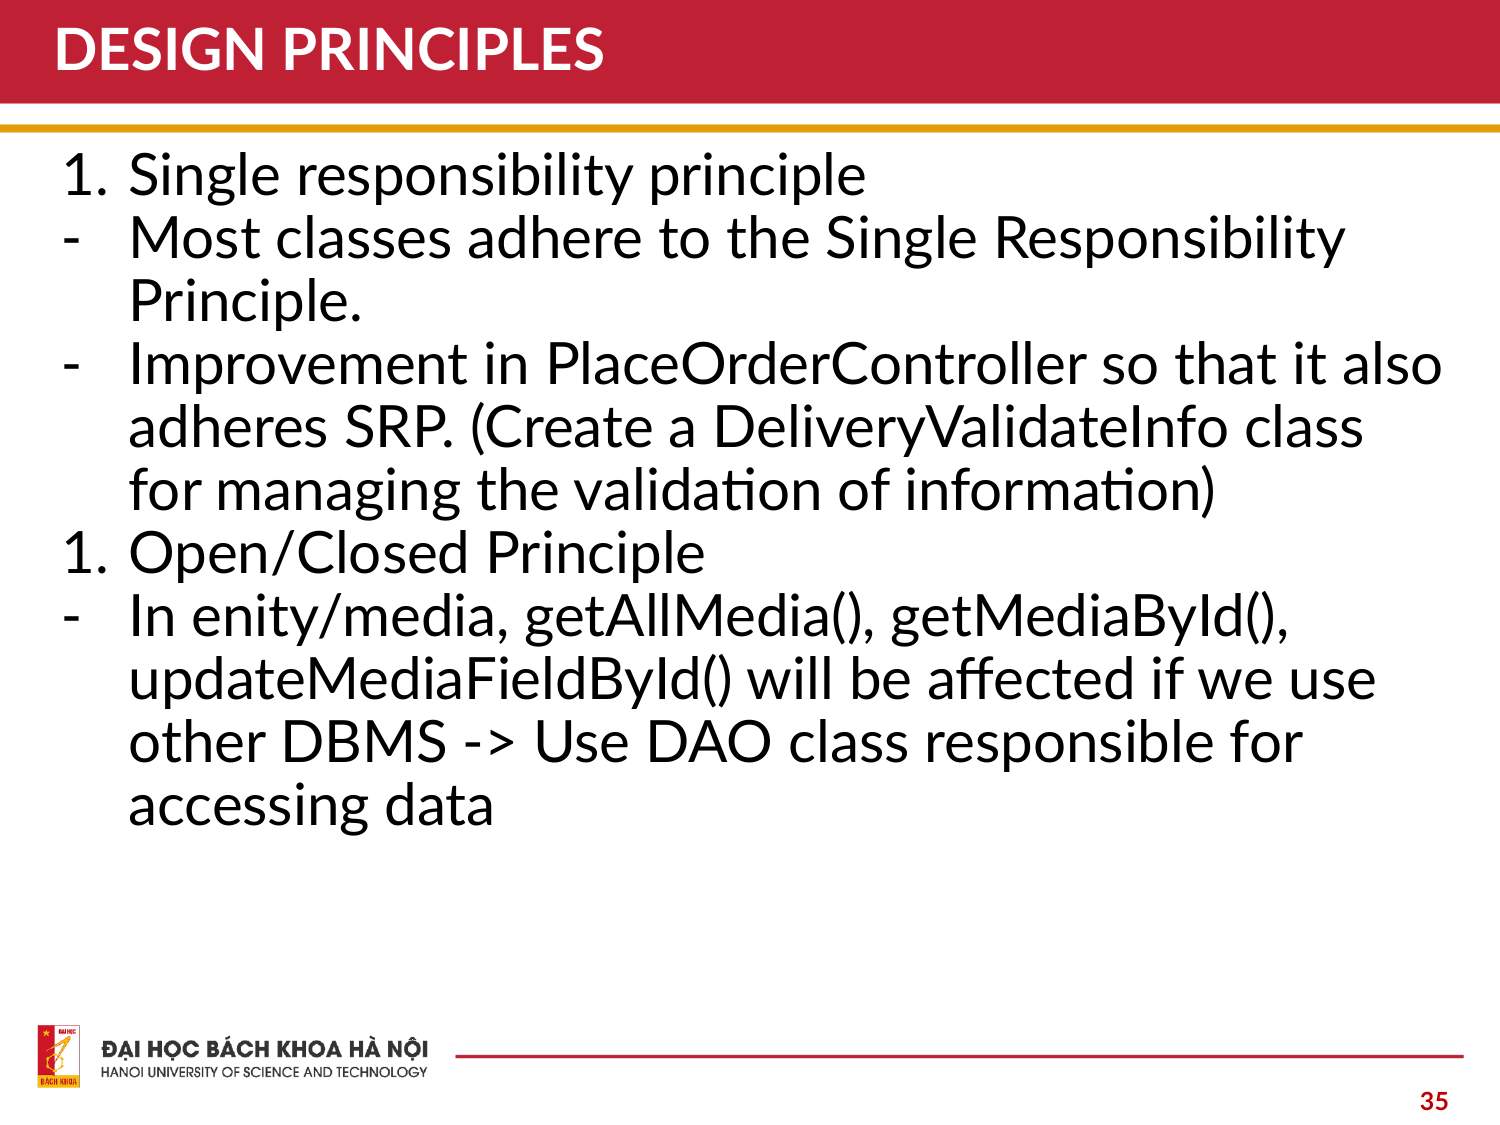

# DESIGN PRINCIPLES
Single responsibility principle
Most classes adhere to the Single Responsibility Principle.
Improvement in PlaceOrderController so that it also adheres SRP. (Create a DeliveryValidateInfo class for managing the validation of information)
Open/Closed Principle
In enity/media, getAllMedia(), getMediaById(), updateMediaFieldById() will be affected if we use other DBMS -> Use DAO class responsible for accessing data

35